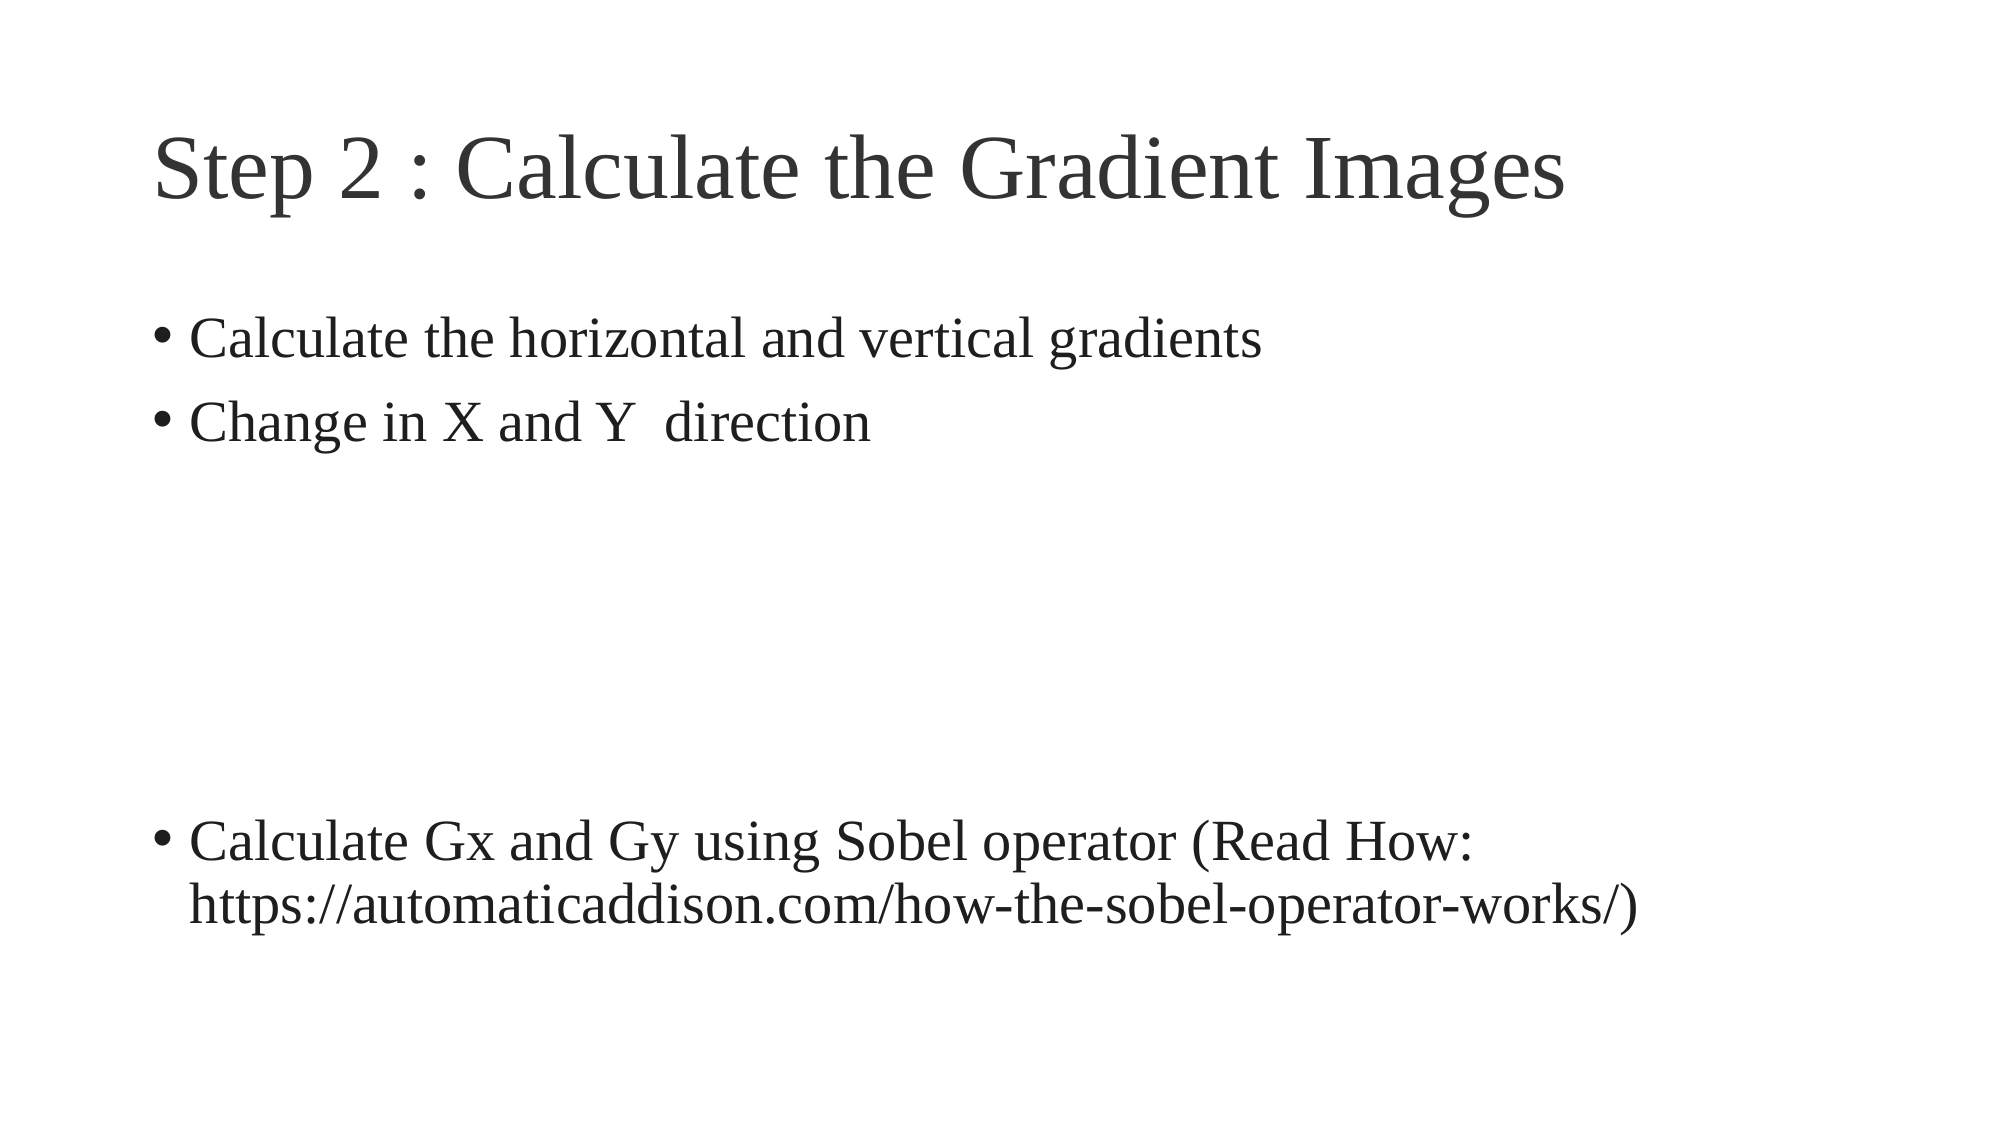

# Step 2 : Calculate the Gradient Images
Calculate the horizontal and vertical gradients
Change in X and Y  direction

Calculate Gx and Gy using Sobel operator (Read How: https://automaticaddison.com/how-the-sobel-operator-works/)